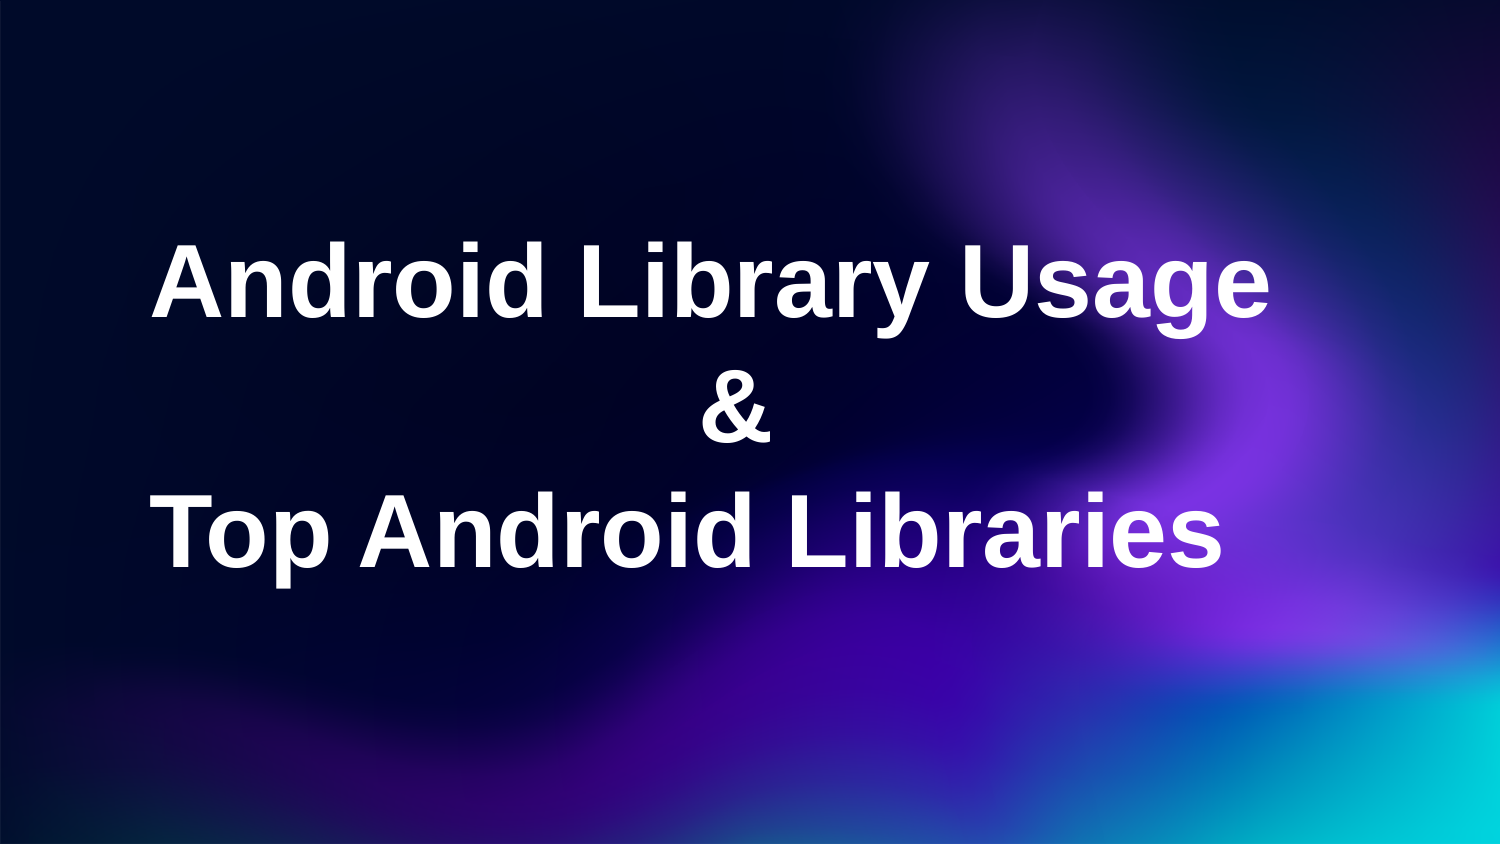

# Android Library Usage & Top Android Libraries